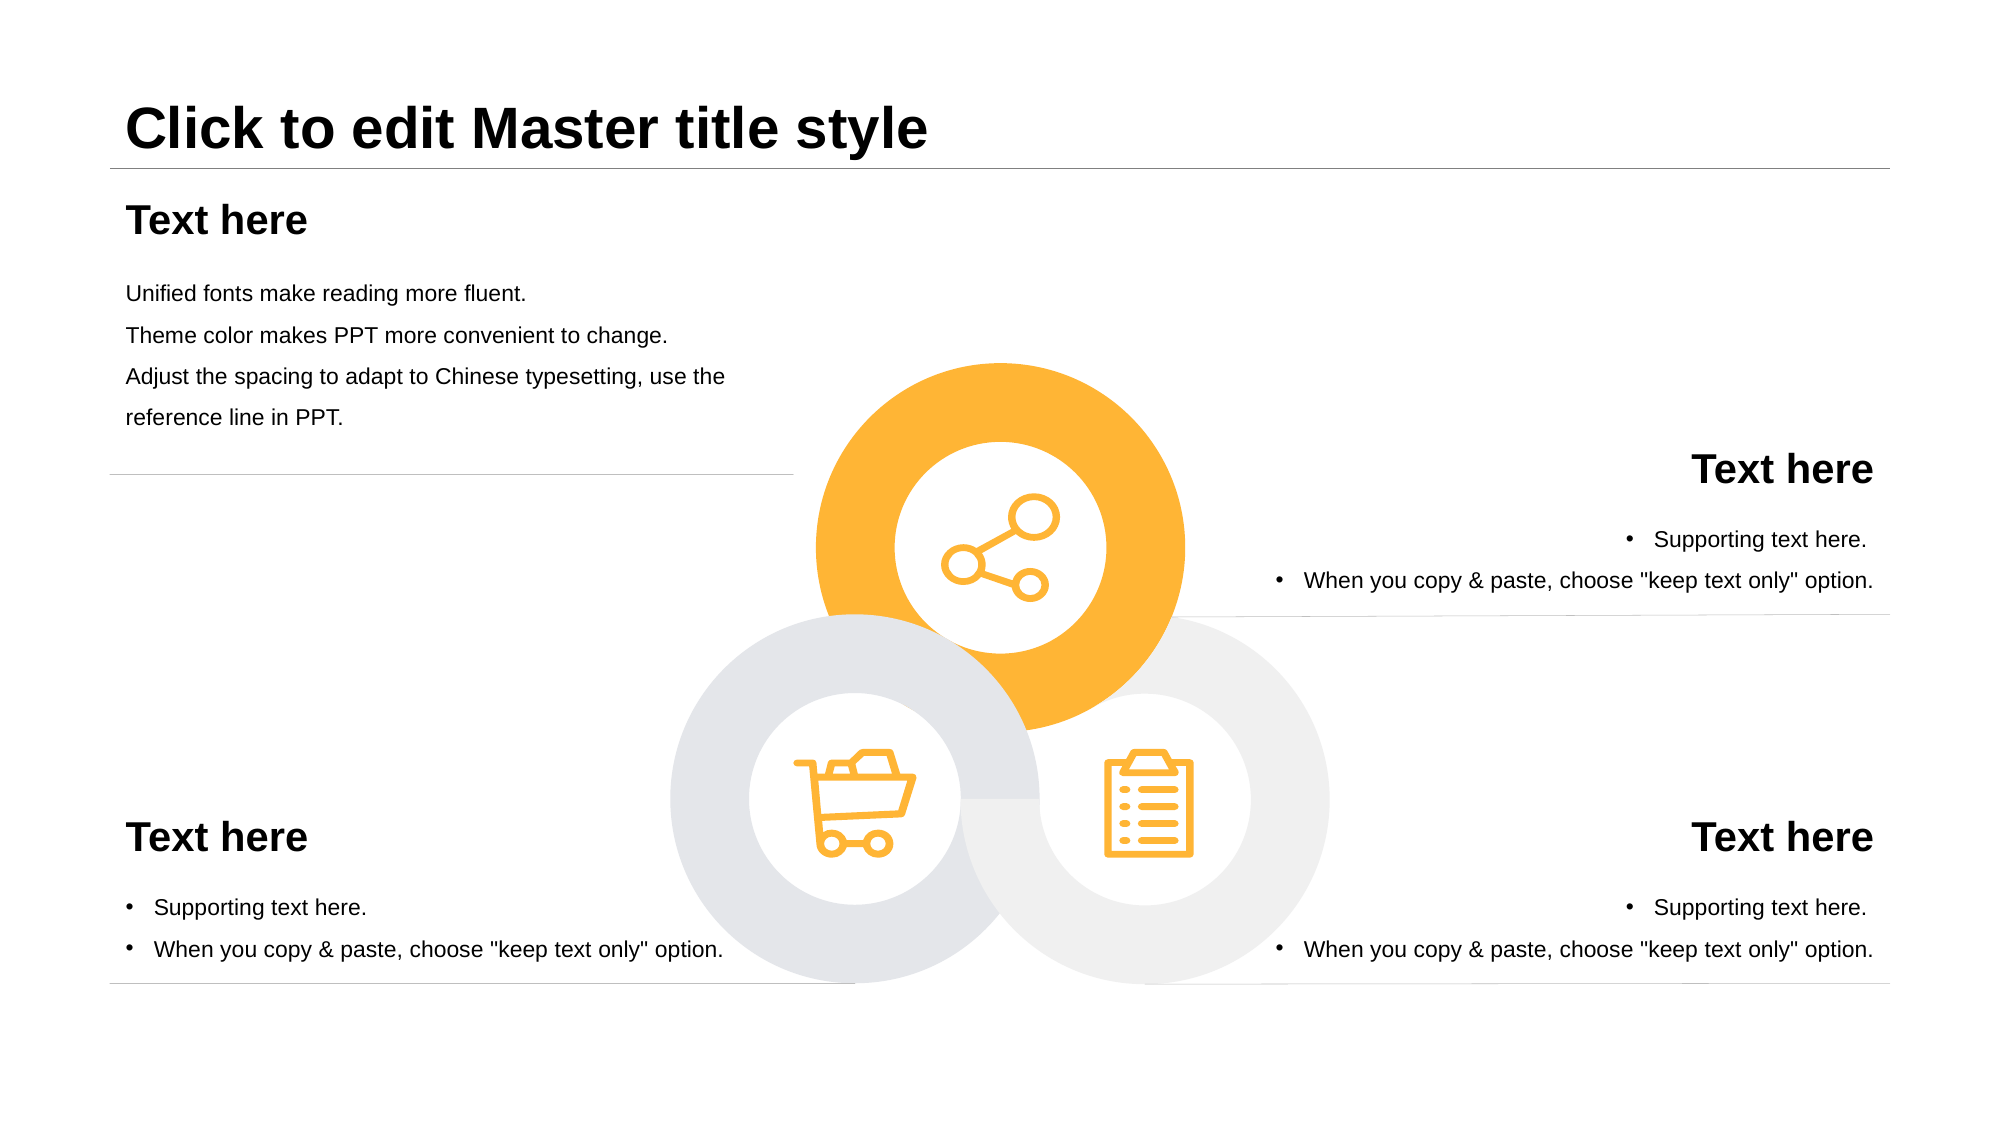

# Click to edit Master title style
Text here
Unified fonts make reading more fluent.
Theme color makes PPT more convenient to change.
Adjust the spacing to adapt to Chinese typesetting, use the reference line in PPT.

Text here
Supporting text here.
When you copy & paste, choose "keep text only" option.
Text here
Supporting text here.
When you copy & paste, choose "keep text only" option.
Text here
Supporting text here.
When you copy & paste, choose "keep text only" option.